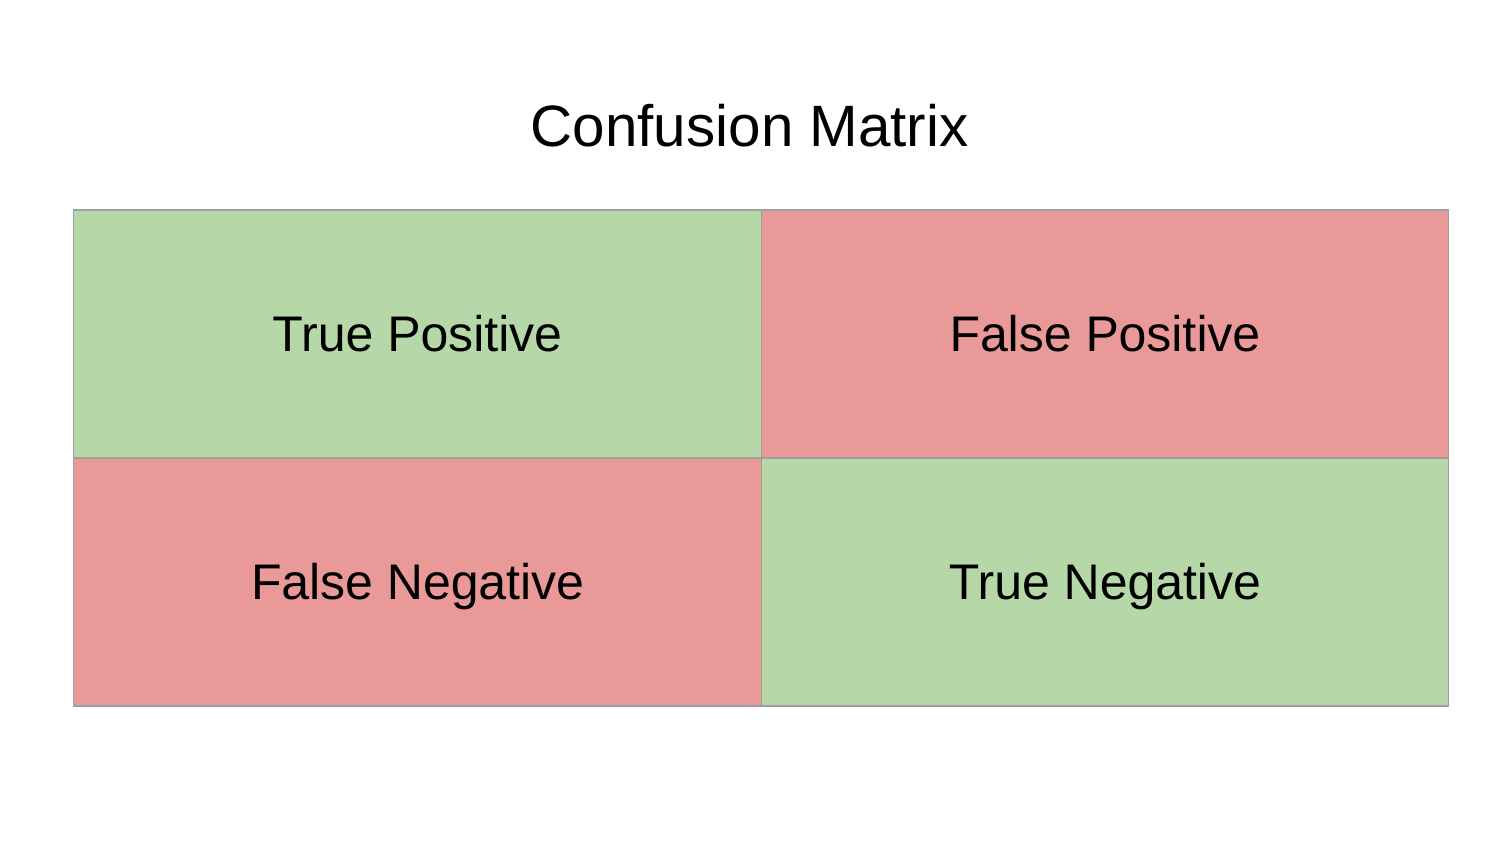

# Confusion Matrix

| True Positive | False Positive |
| --- | --- |
| False Negative | True Negative |